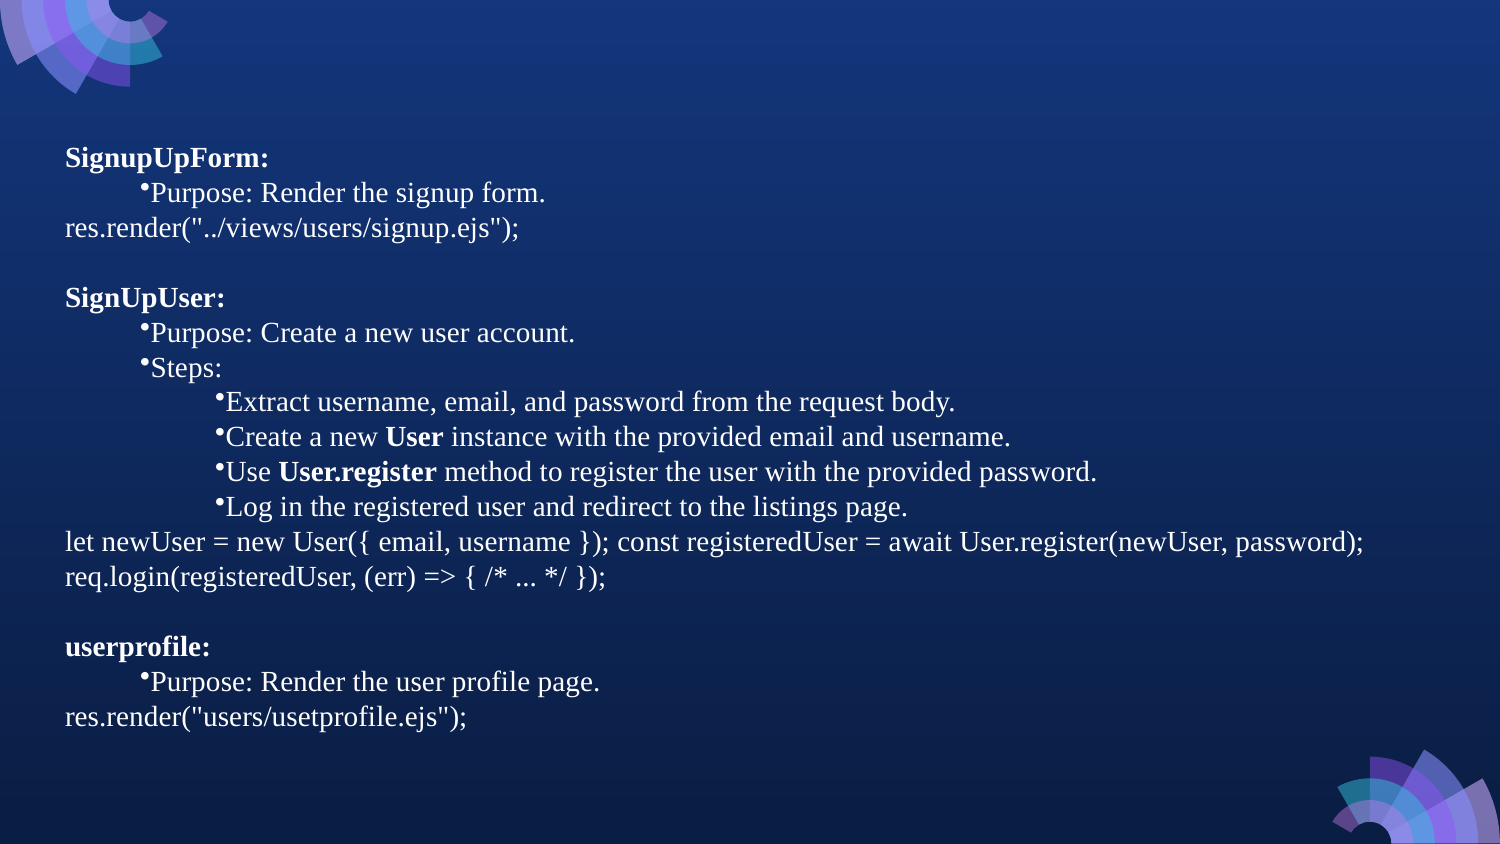

SignupUpForm:
Purpose: Render the signup form.
res.render("../views/users/signup.ejs");

SignUpUser:
Purpose: Create a new user account.
Steps:
Extract username, email, and password from the request body.
Create a new User instance with the provided email and username.
Use User.register method to register the user with the provided password.
Log in the registered user and redirect to the listings page.
let newUser = new User({ email, username }); const registeredUser = await User.register(newUser, password); req.login(registeredUser, (err) => { /* ... */ });

userprofile:
Purpose: Render the user profile page.
res.render("users/usetprofile.ejs");